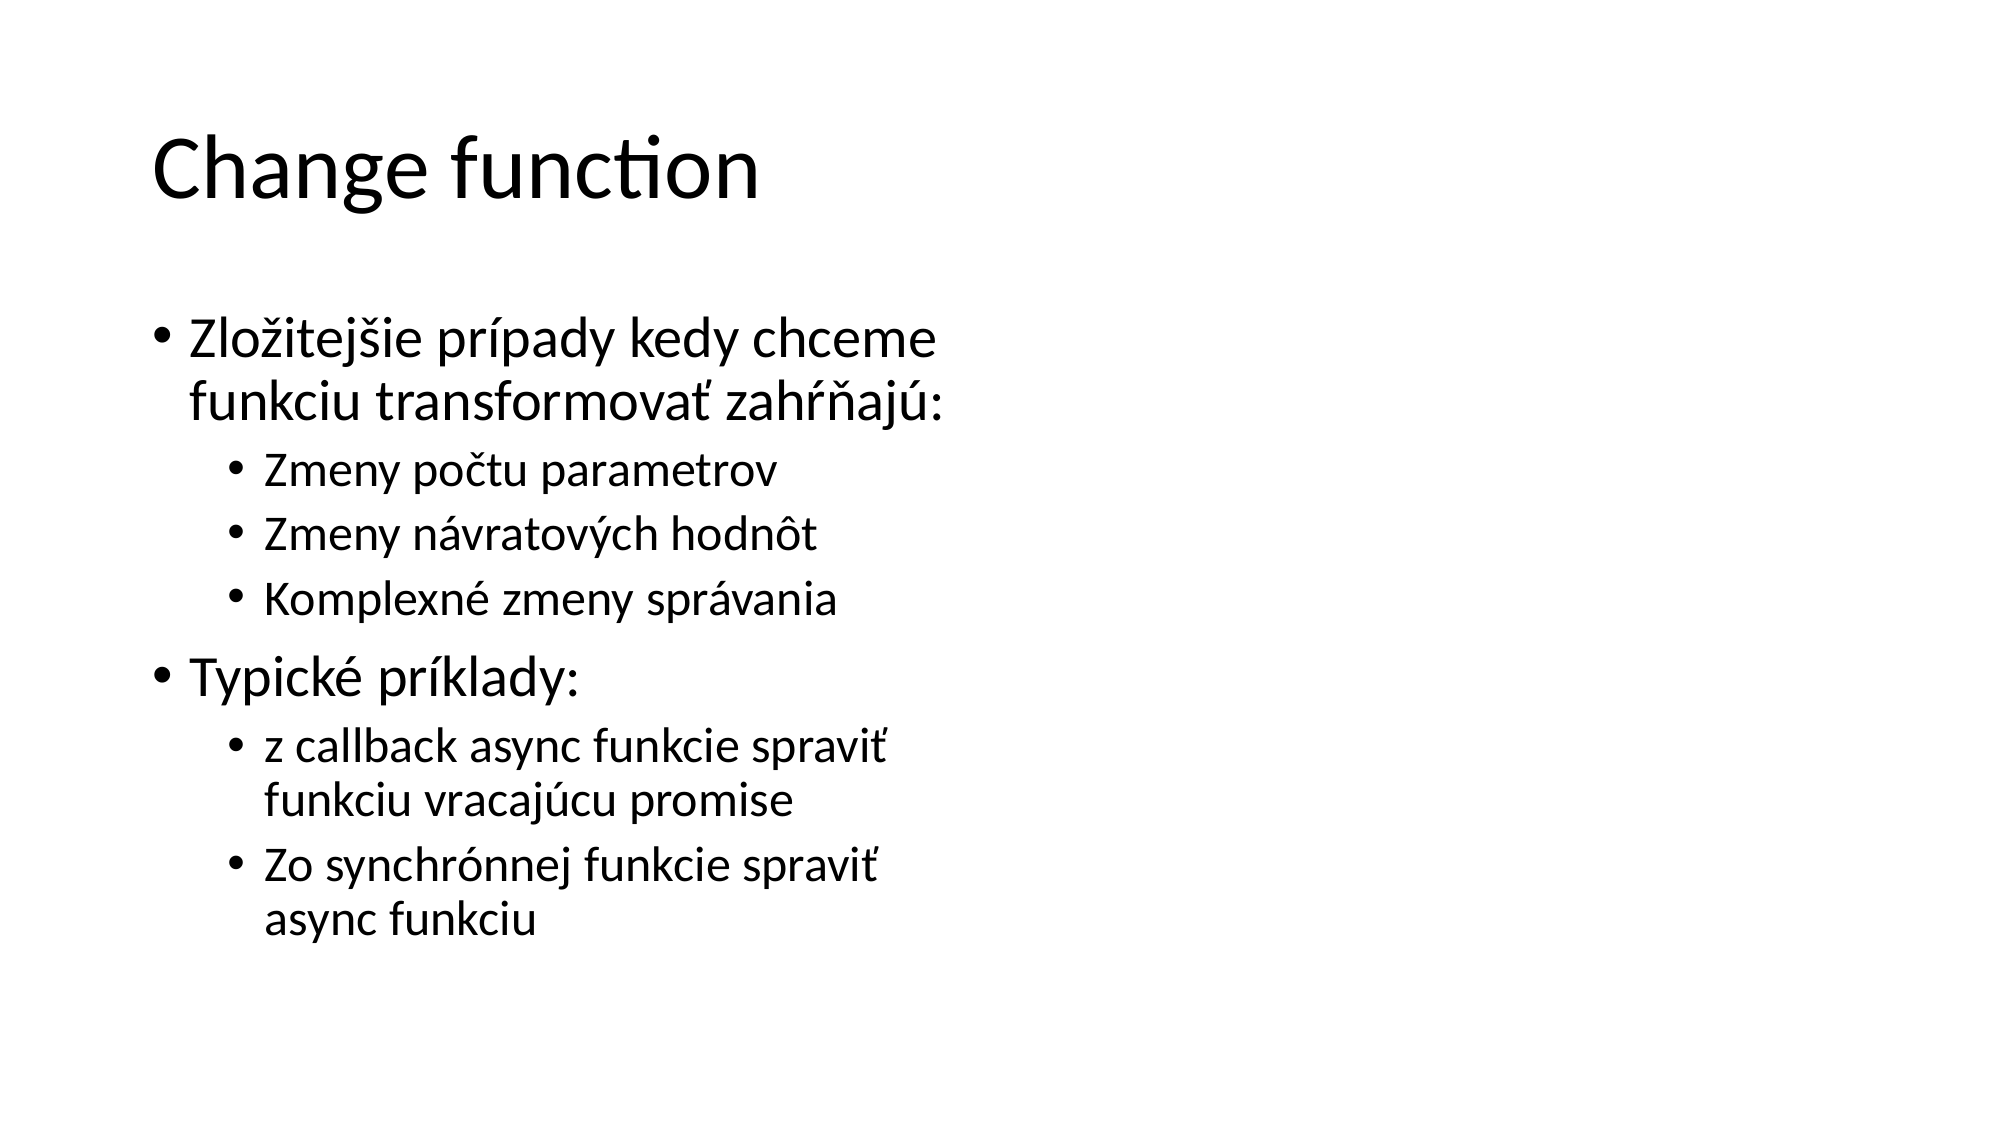

# Change function
Zložitejšie prípady kedy chceme funkciu transformovať zahŕňajú:
Zmeny počtu parametrov
Zmeny návratových hodnôt
Komplexné zmeny správania
Typické príklady:
z callback async funkcie spraviť funkciu vracajúcu promise
Zo synchrónnej funkcie spraviť async funkciu